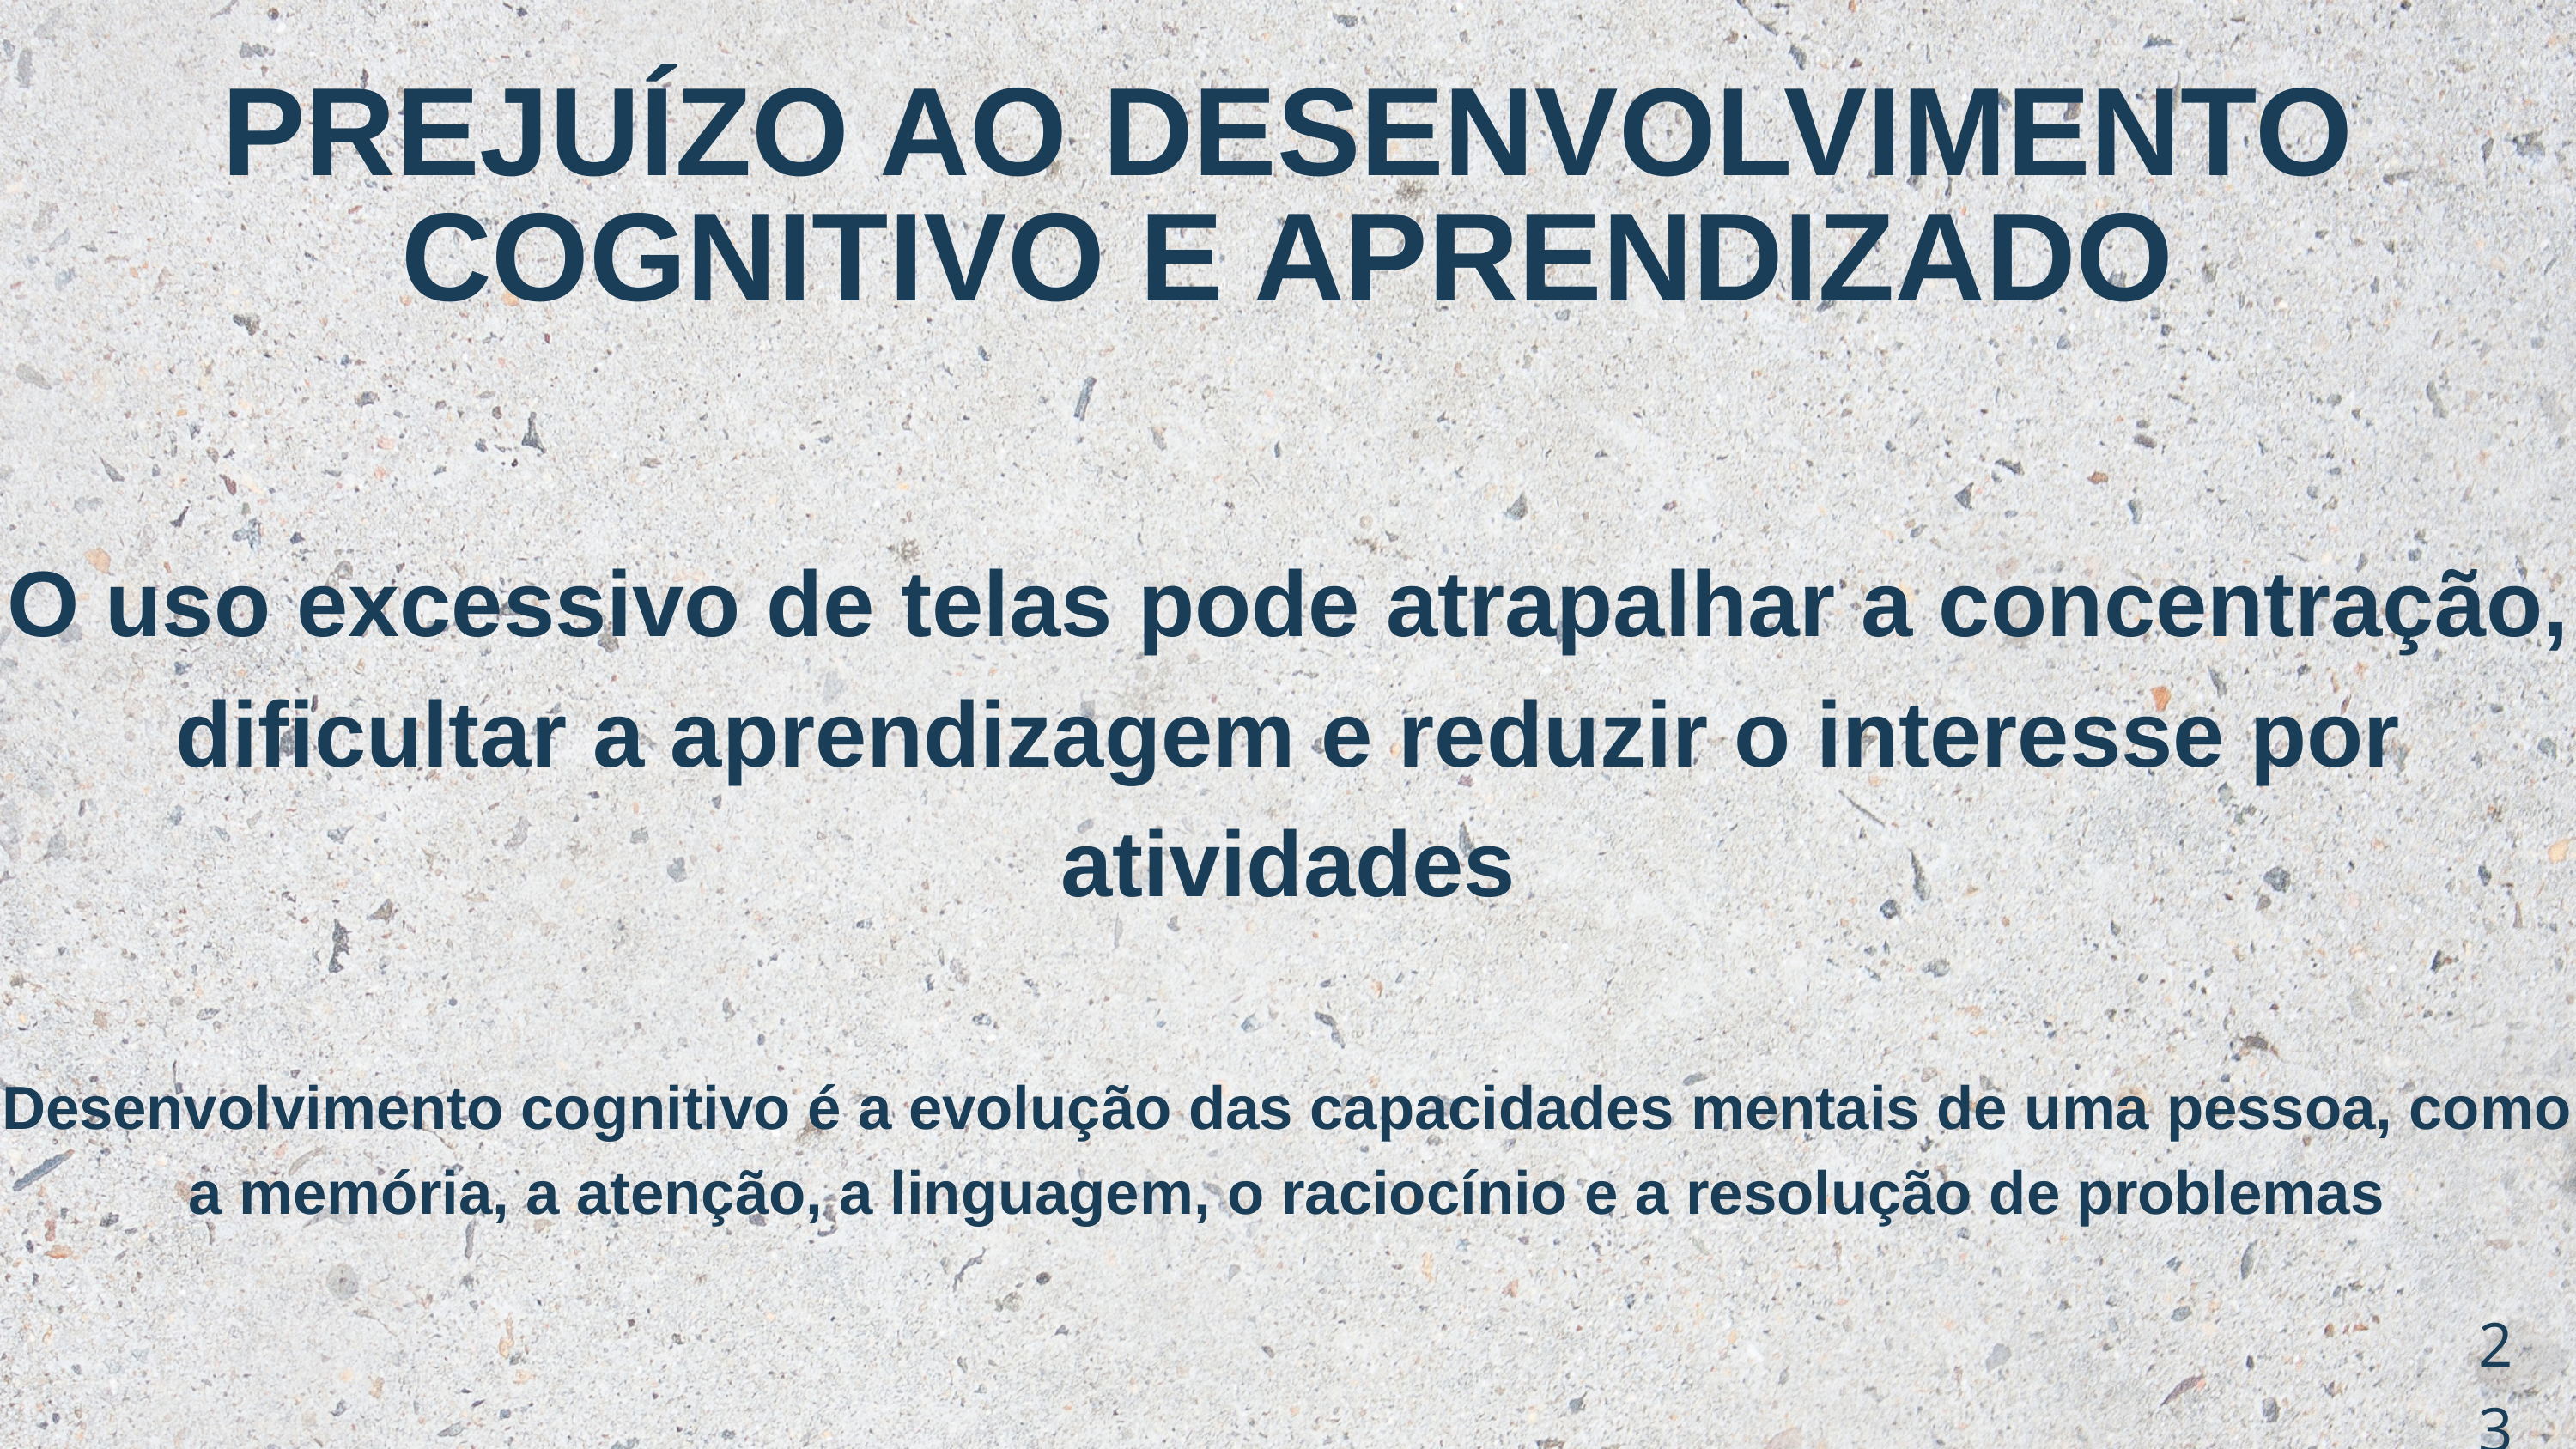

PREJUÍZO AO DESENVOLVIMENTO COGNITIVO E APRENDIZADO
O uso excessivo de telas pode atrapalhar a concentração, dificultar a aprendizagem e reduzir o interesse por atividades
Desenvolvimento cognitivo é a evolução das capacidades mentais de uma pessoa, como a memória, a atenção, a linguagem, o raciocínio e a resolução de problemas
23